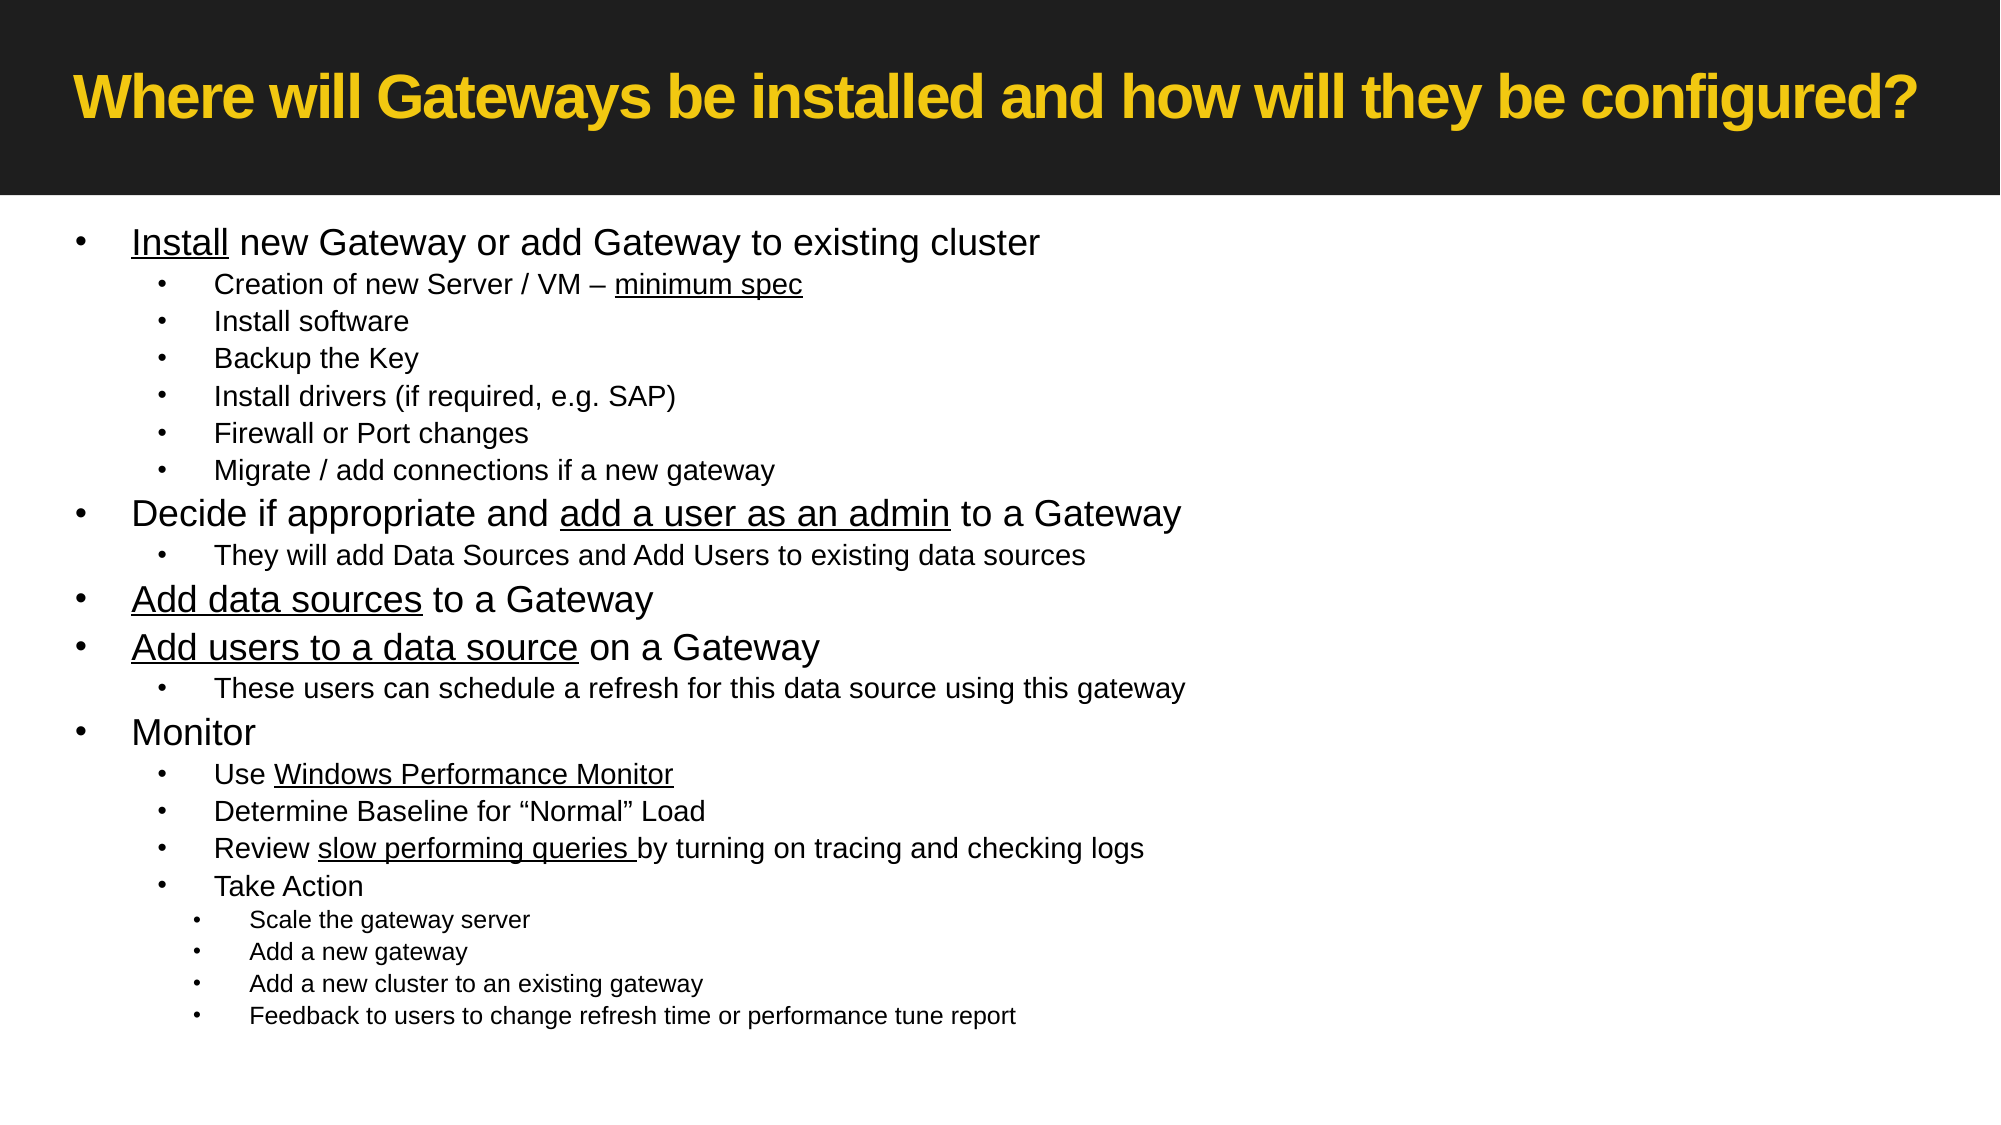

# Where will Gateways be installed and how will they be configured?
Install new Gateway or add Gateway to existing cluster
Creation of new Server / VM – minimum spec
Install software
Backup the Key
Install drivers (if required, e.g. SAP)
Firewall or Port changes
Migrate / add connections if a new gateway
Decide if appropriate and add a user as an admin to a Gateway
They will add Data Sources and Add Users to existing data sources
Add data sources to a Gateway
Add users to a data source on a Gateway
These users can schedule a refresh for this data source using this gateway
Monitor
Use Windows Performance Monitor
Determine Baseline for “Normal” Load
Review slow performing queries by turning on tracing and checking logs
Take Action
Scale the gateway server
Add a new gateway
Add a new cluster to an existing gateway
Feedback to users to change refresh time or performance tune report